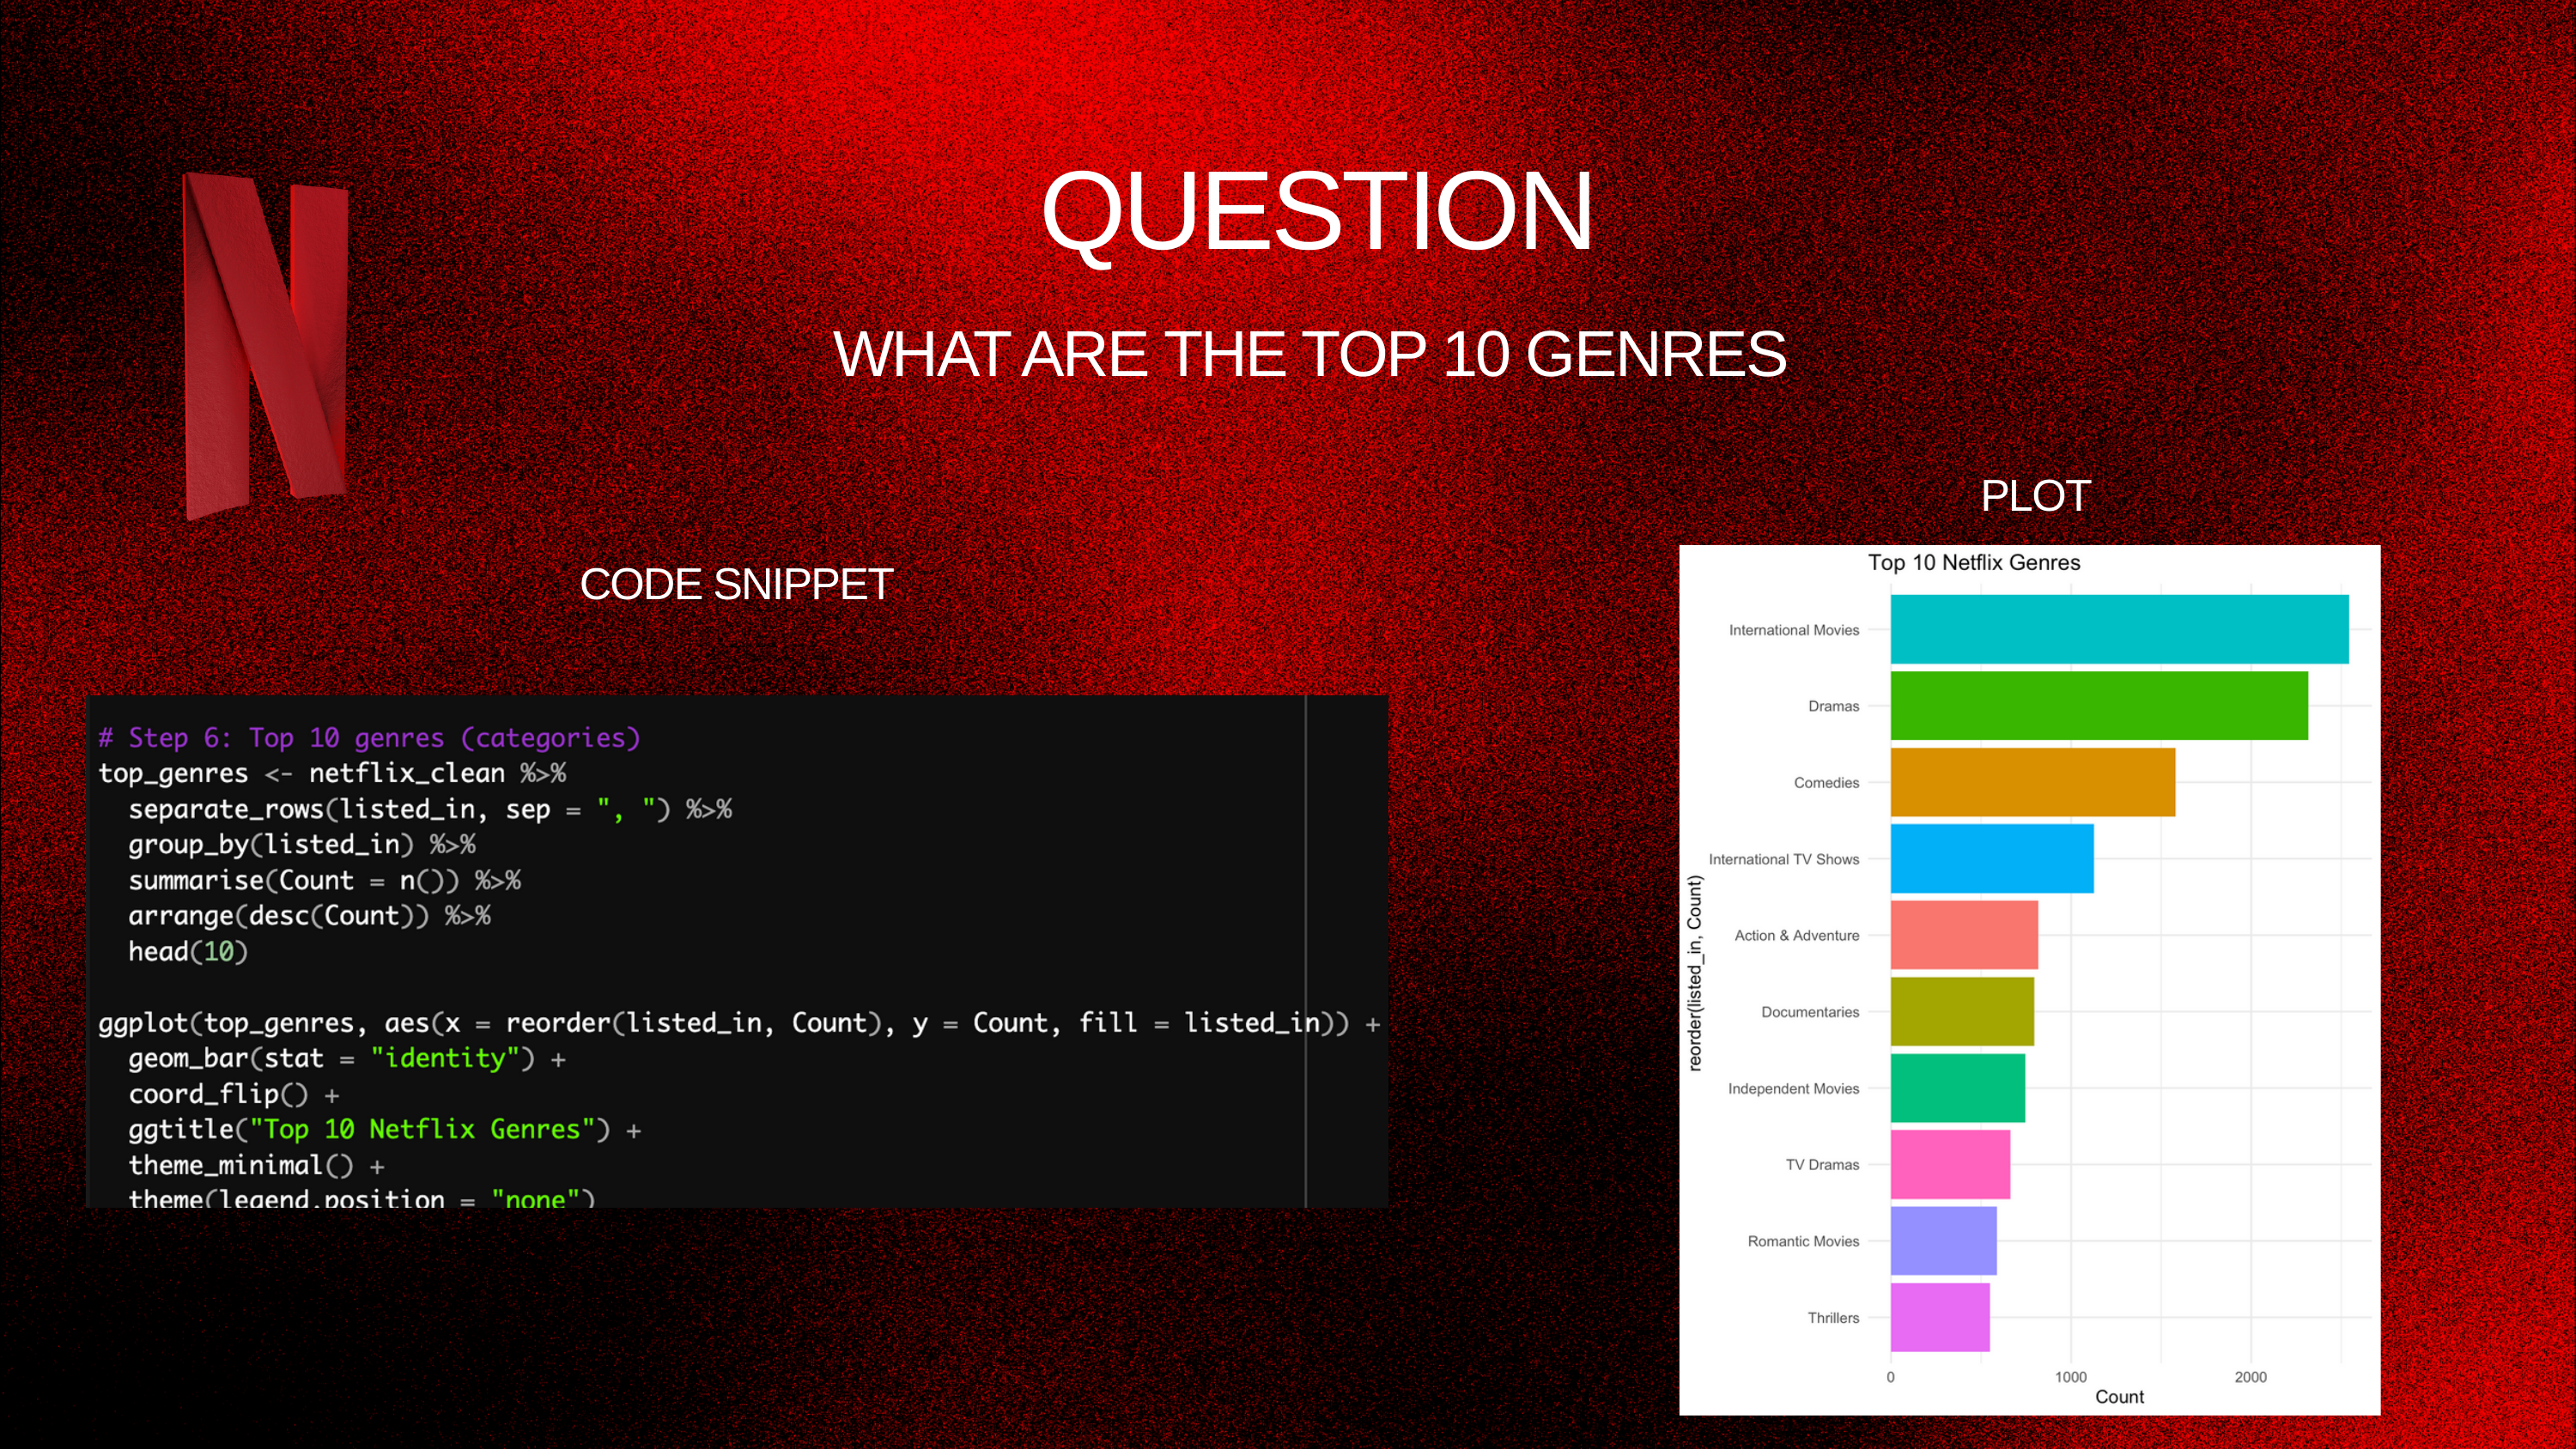

QUESTION

WHAT ARE THE TOP 10 GENRES
PLOT
CODE SNIPPET